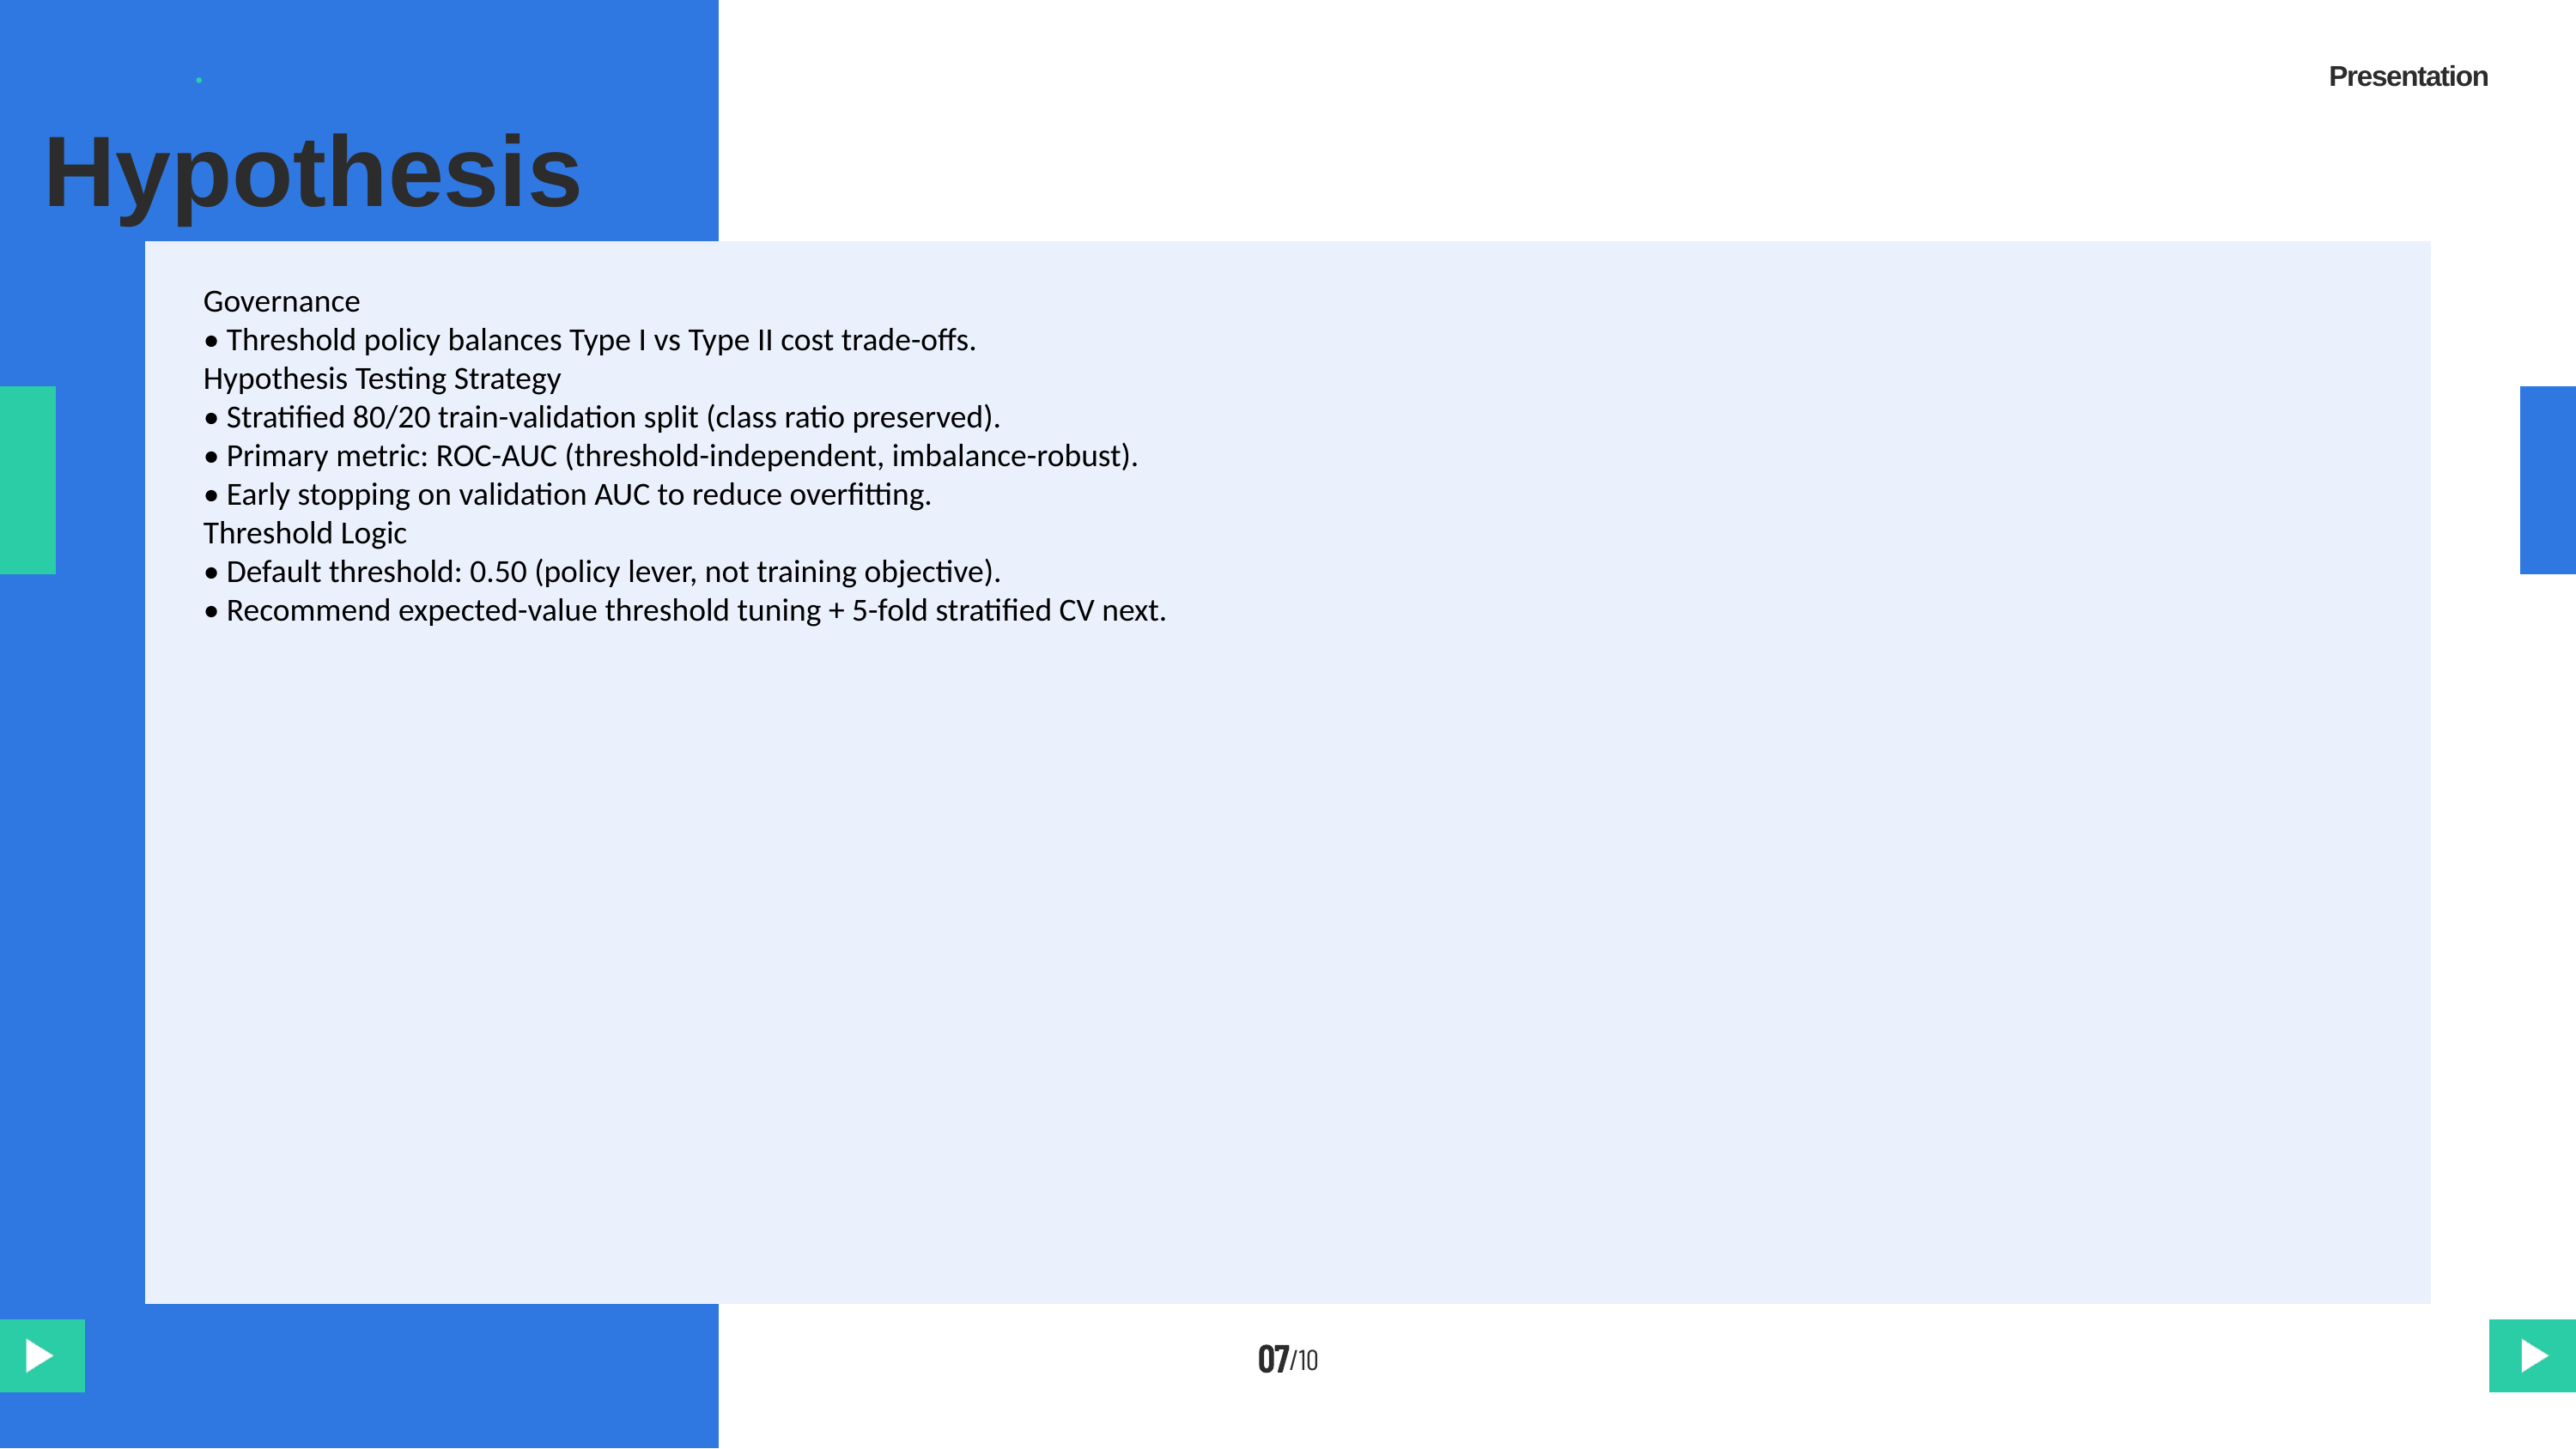

Presentation

Hypothesis

Governance
• Threshold policy balances Type I vs Type II cost trade-offs.
Hypothesis Testing Strategy
• Stratified 80/20 train-validation split (class ratio preserved).
• Primary metric: ROC-AUC (threshold-independent, imbalance-robust).
• Early stopping on validation AUC to reduce overfitting.
Threshold Logic
• Default threshold: 0.50 (policy lever, not training objective).
• Recommend expected-value threshold tuning + 5-fold stratified CV next.

07
/
10